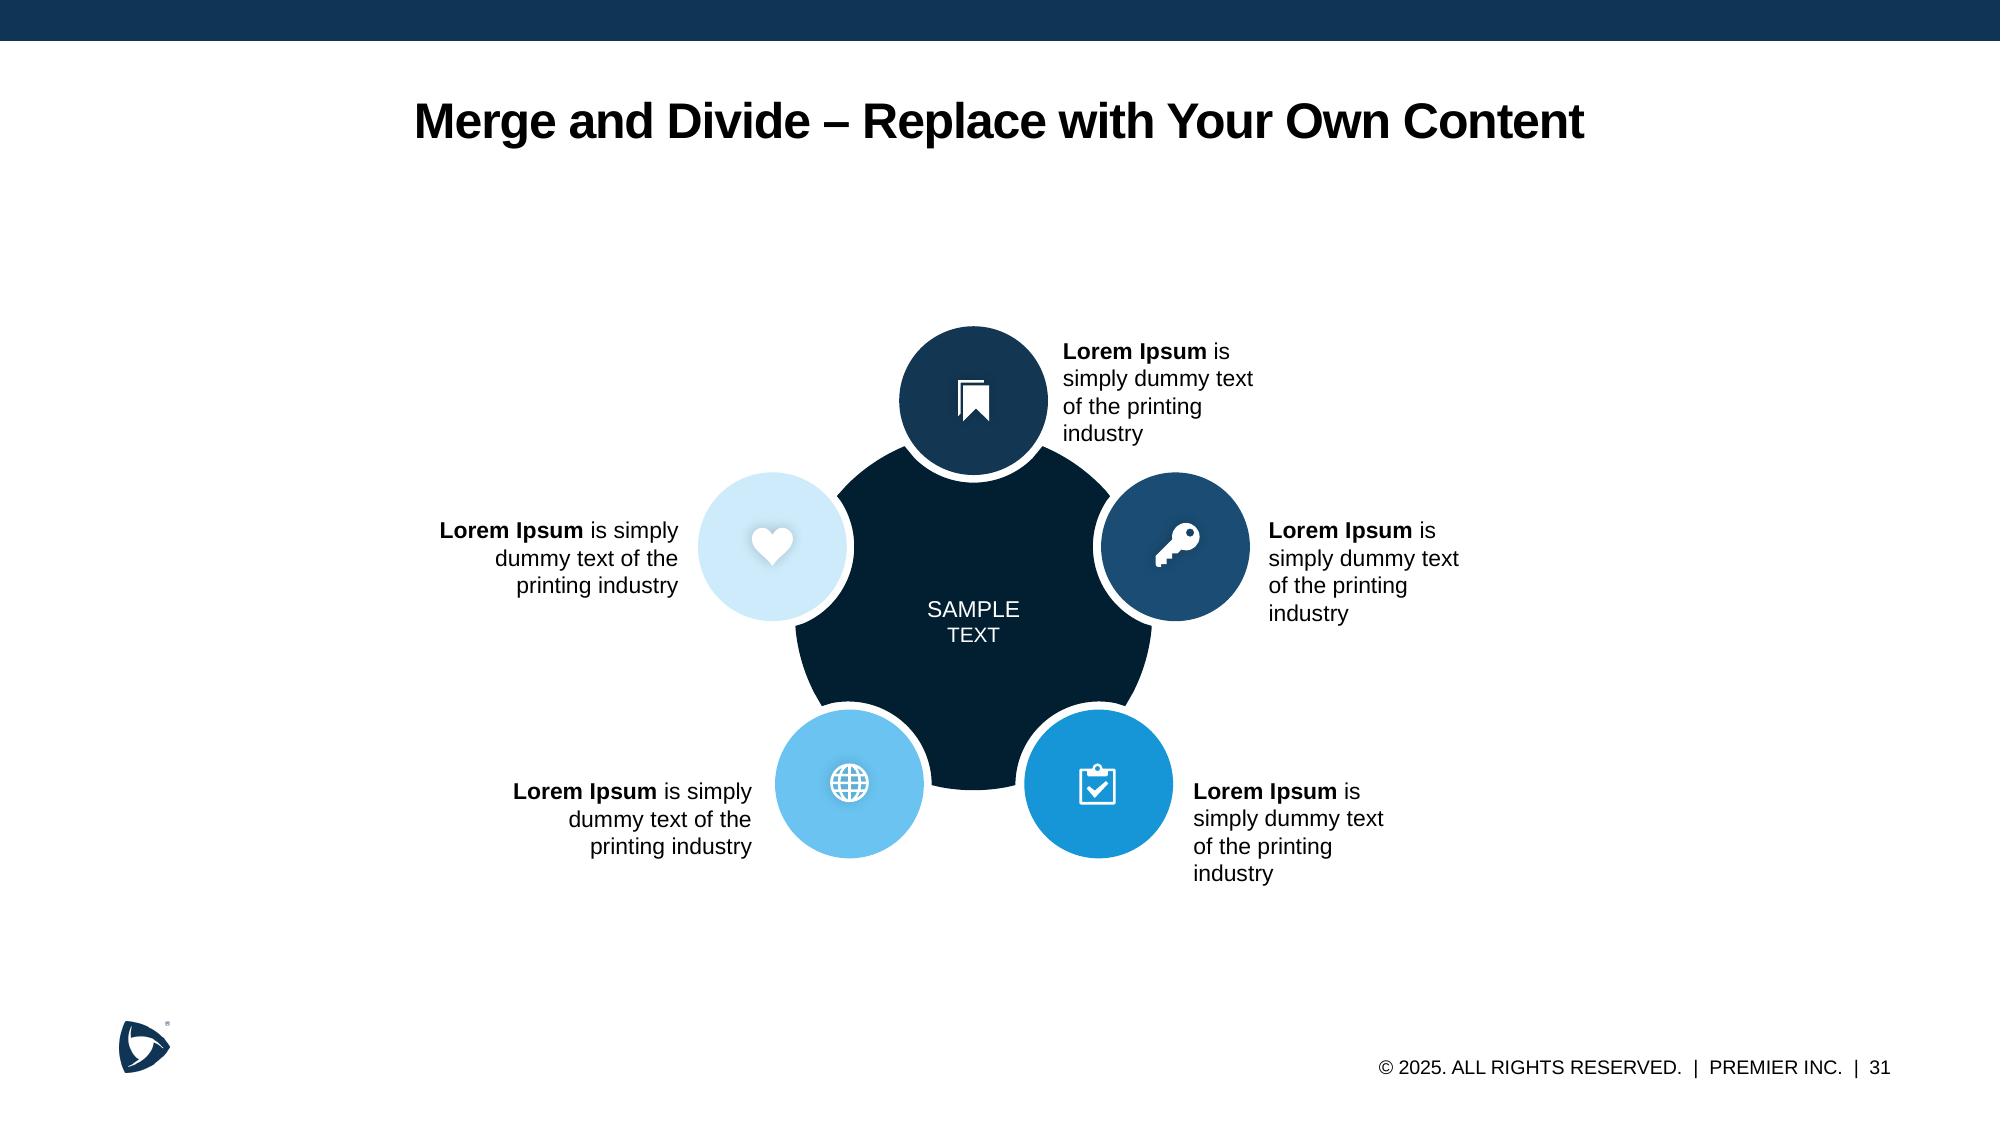

# Merge and Divide – Replace with Your Own Content

Lorem Ipsum is simply dummy text of the printing industry

Lorem Ipsum is simply dummy text of the printing industry
Lorem Ipsum is simply dummy text of the printing industry

SAMPLE TEXT

Lorem Ipsum is simply dummy text of the printing industry
Lorem Ipsum is simply dummy text of the printing industry
01
Example text
Example Text

02
03
Example Text
Example Text